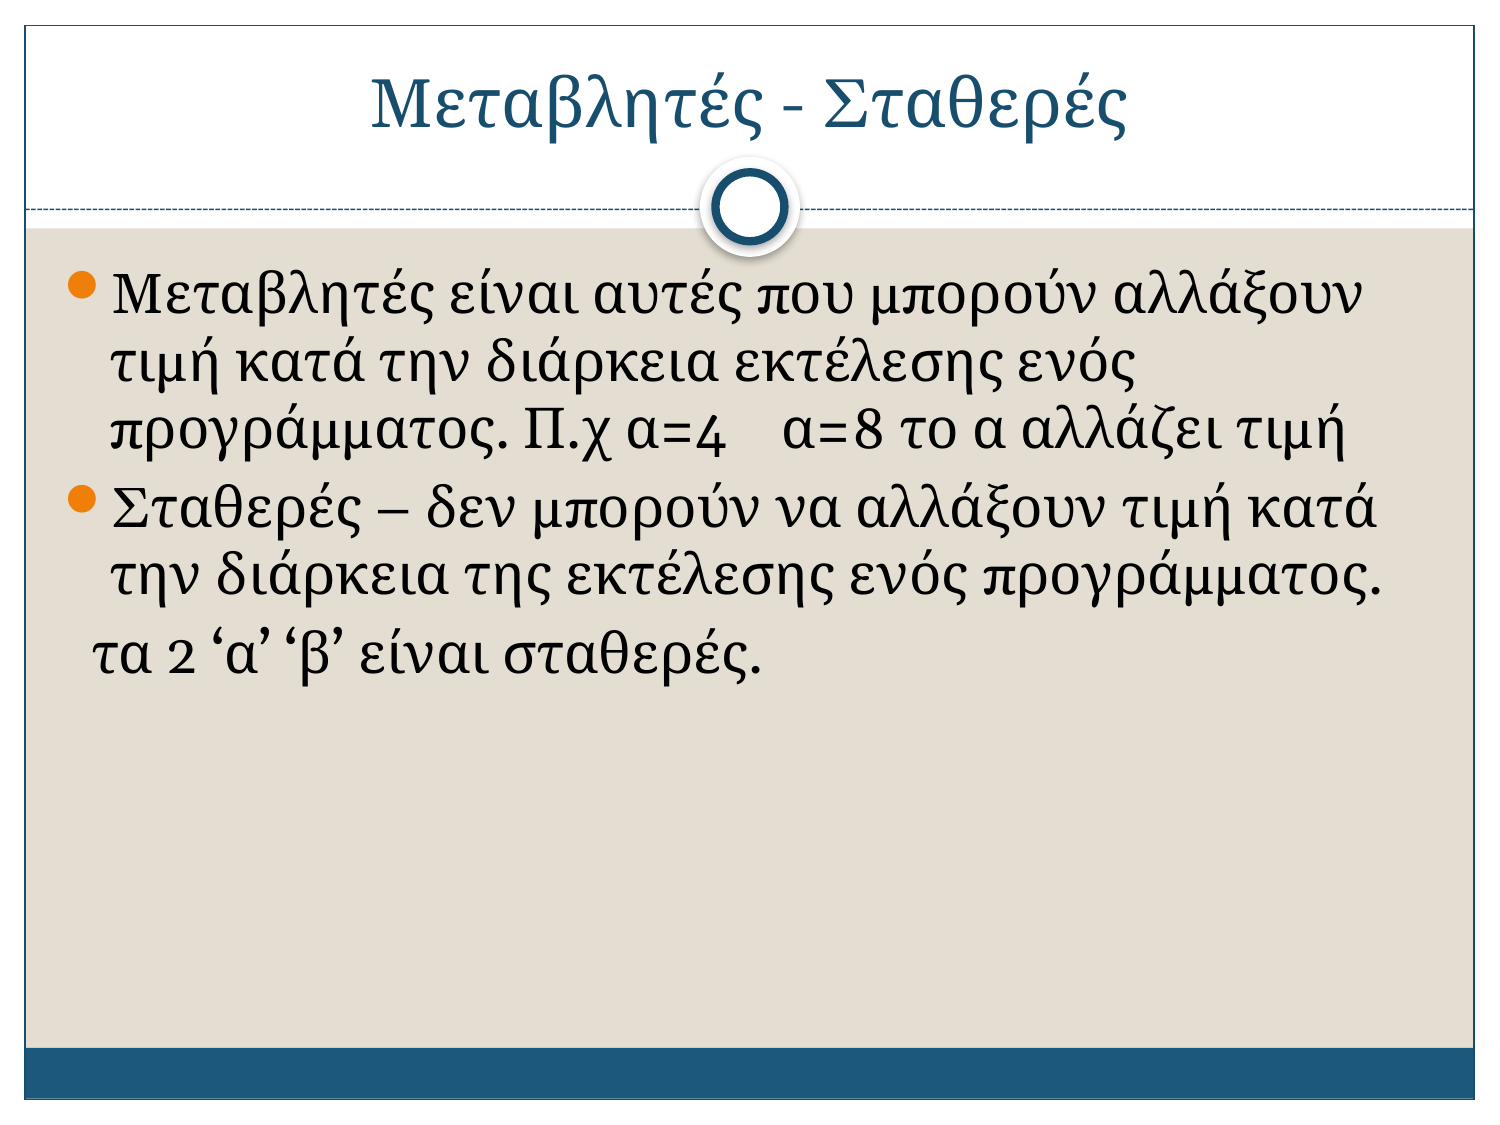

Μεταβλητές - Σταθερές
Μεταβλητές είναι αυτές που μπορούν αλλάξουν τιμή κατά την διάρκεια εκτέλεσης ενός προγράμματος. Π.χ α=4    α=8 το α αλλάζει τιμή
Σταθερές – δεν μπορούν να αλλάξουν τιμή κατά την διάρκεια της εκτέλεσης ενός προγράμματος.
  τα 2 ‘α’ ‘β’ είναι σταθερές.